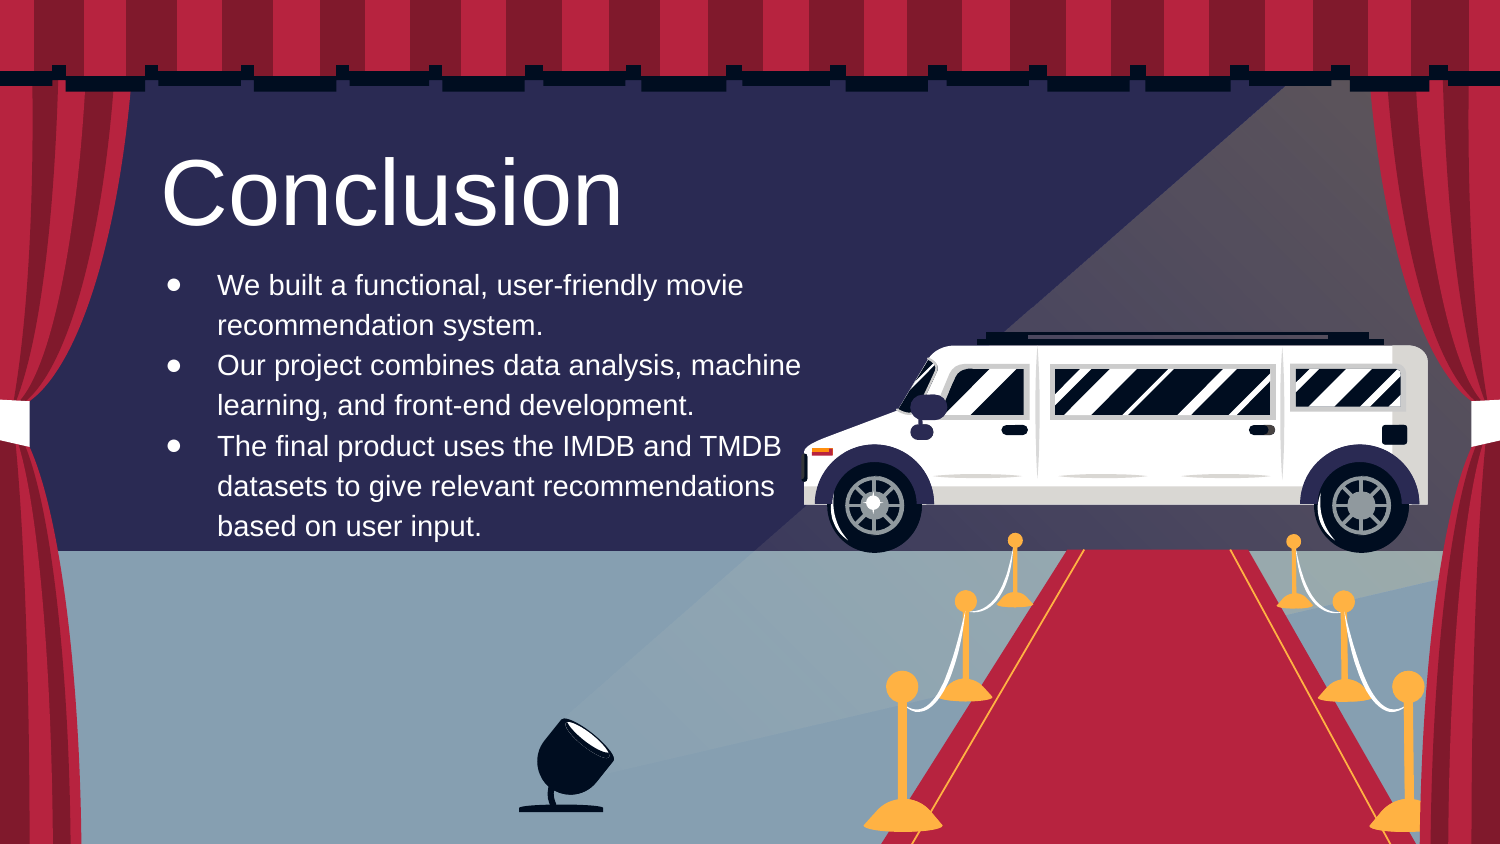

Conclusion
# We built a functional, user-friendly movie recommendation system.
Our project combines data analysis, machine learning, and front-end development.
The final product uses the IMDB and TMDB datasets to give relevant recommendations based on user input.